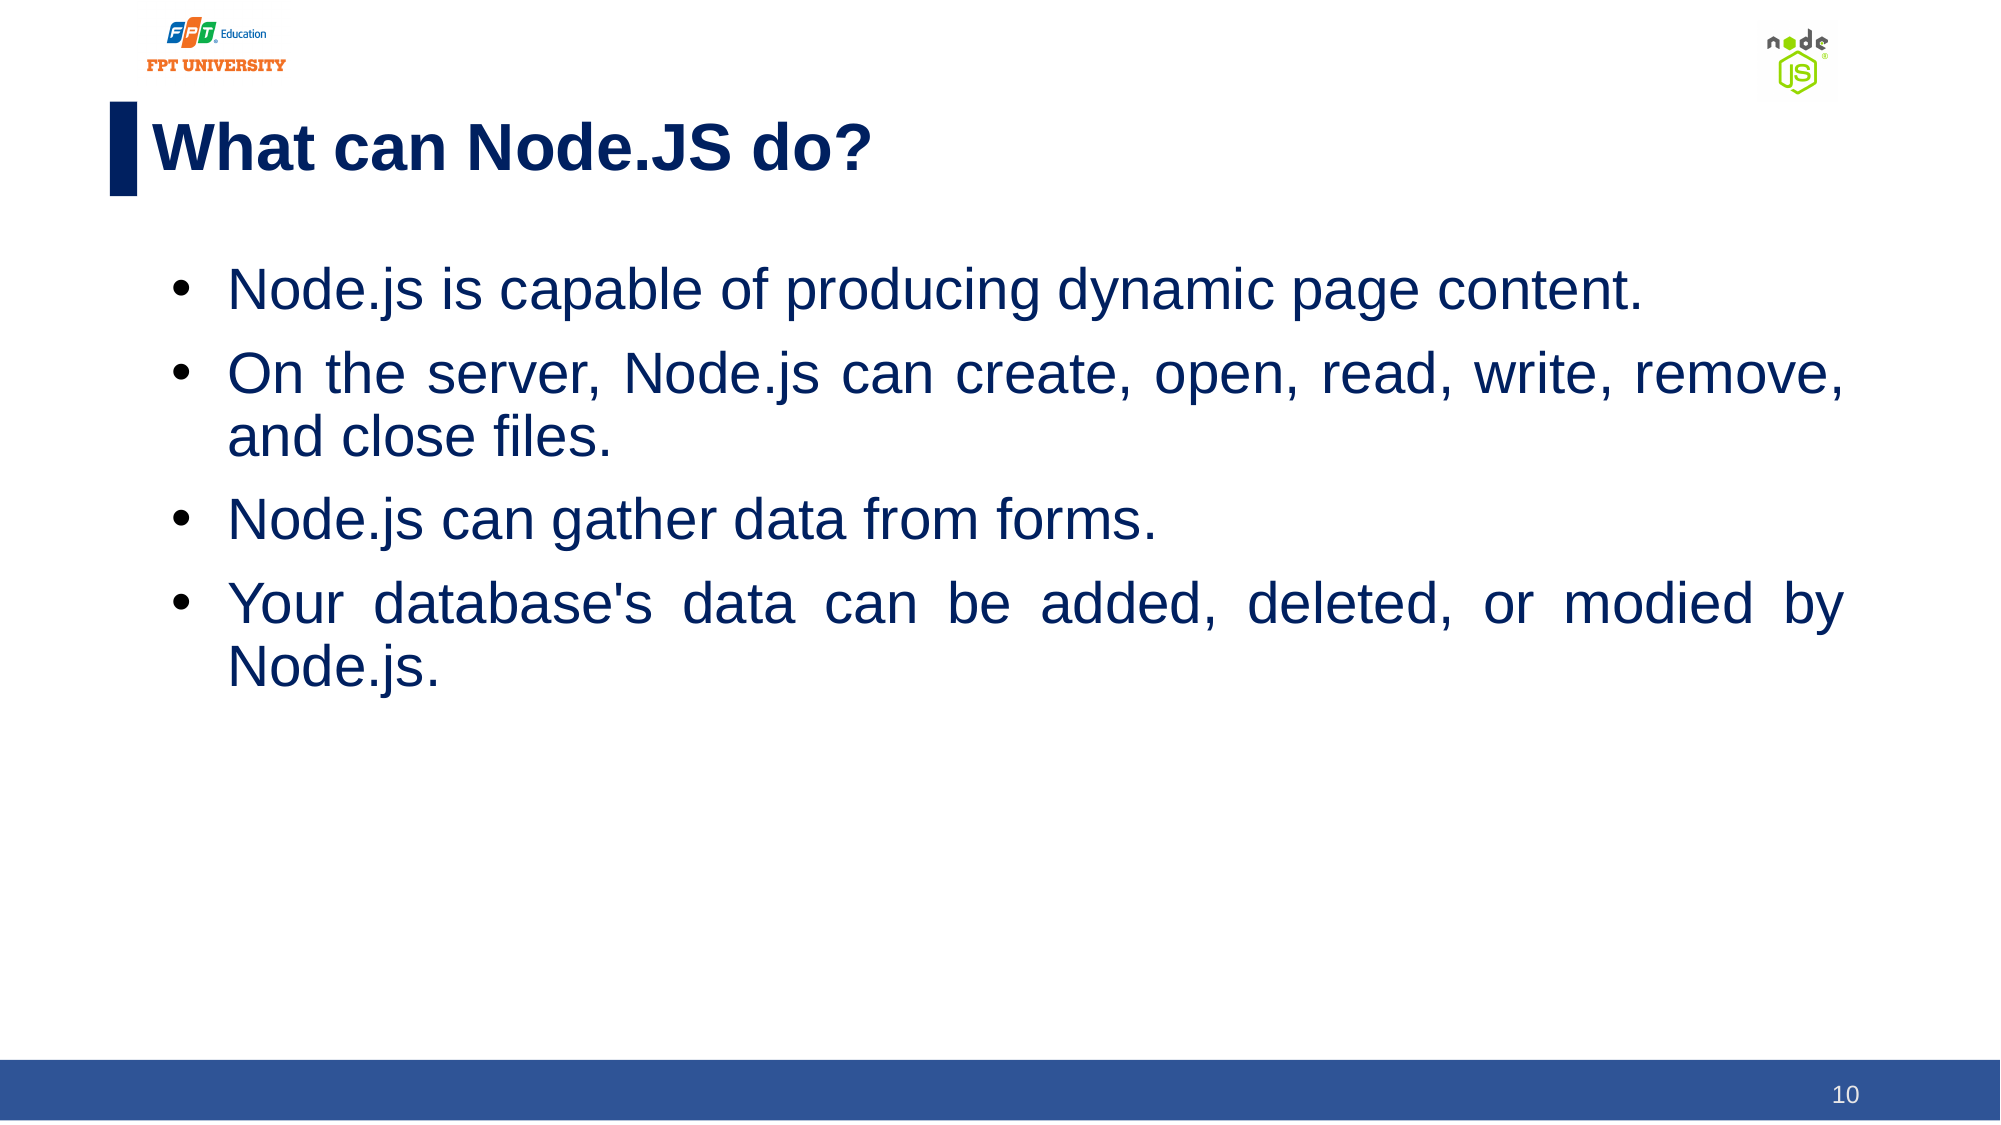

# What can Node.JS do?
Node.js is capable of producing dynamic page content.
On the server, Node.js can create, open, read, write, remove, and close files.
Node.js can gather data from forms.
Your database's data can be added, deleted, or modied by Node.js.
10